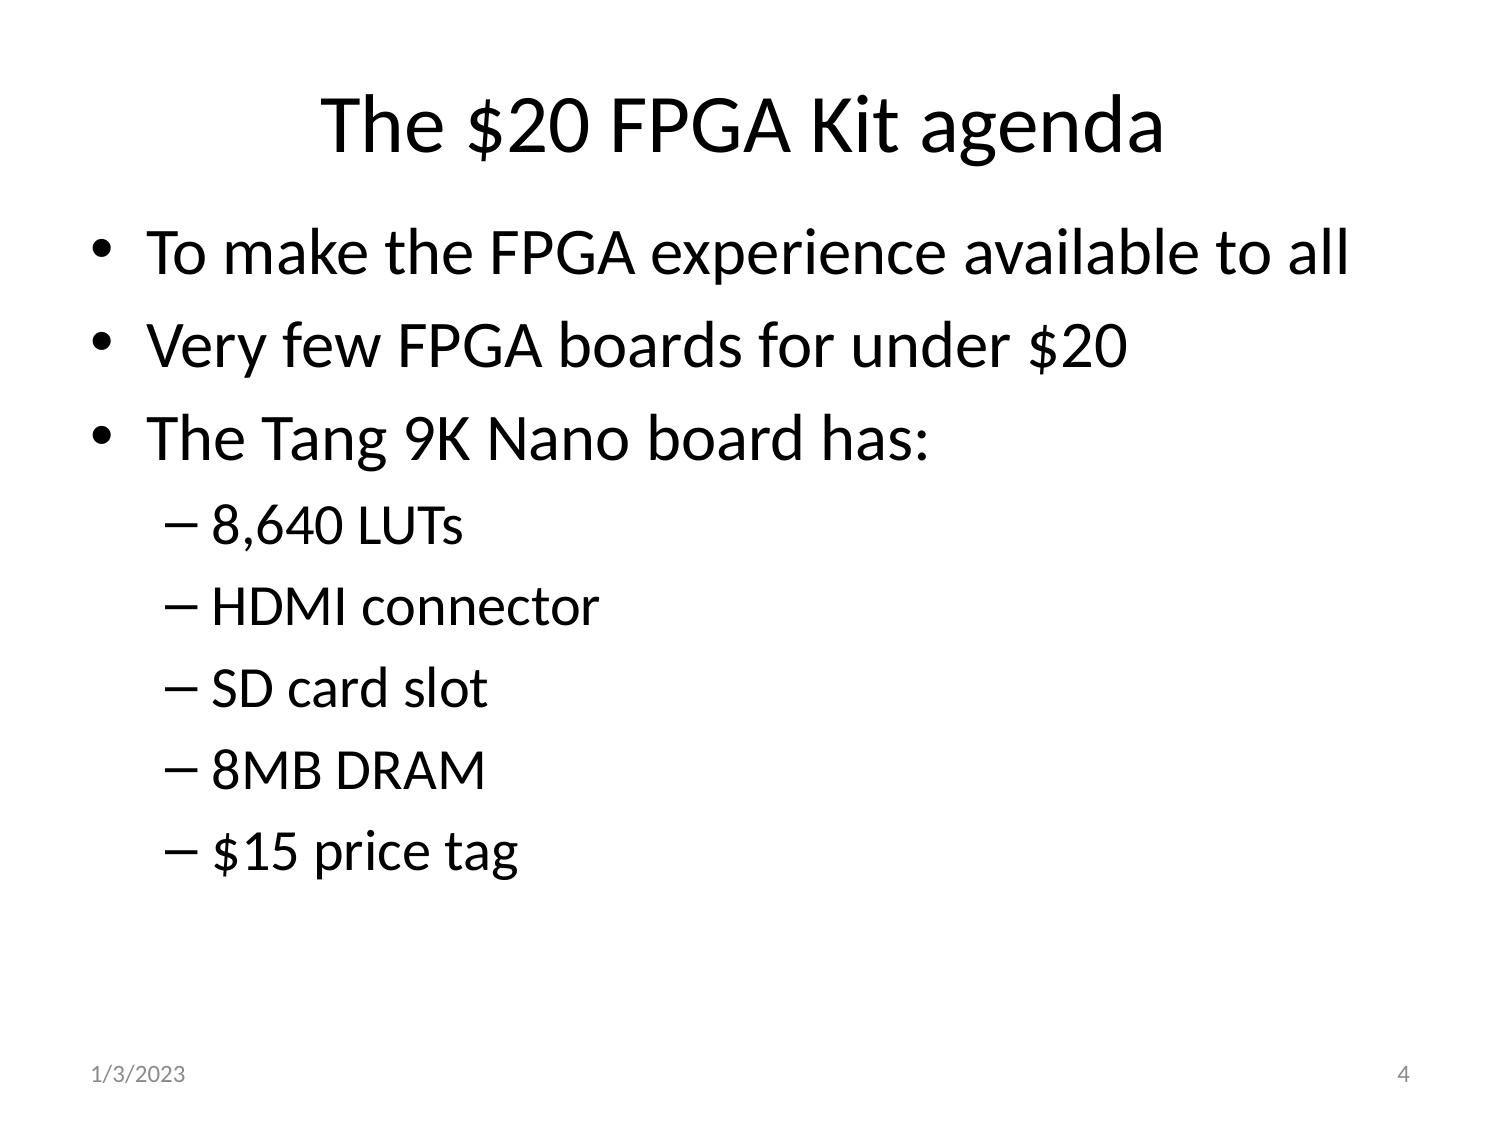

# The $20 FPGA Kit agenda
To make the FPGA experience available to all
Very few FPGA boards for under $20
The Tang 9K Nano board has:
8,640 LUTs
HDMI connector
SD card slot
8MB DRAM
$15 price tag
1/3/2023
4